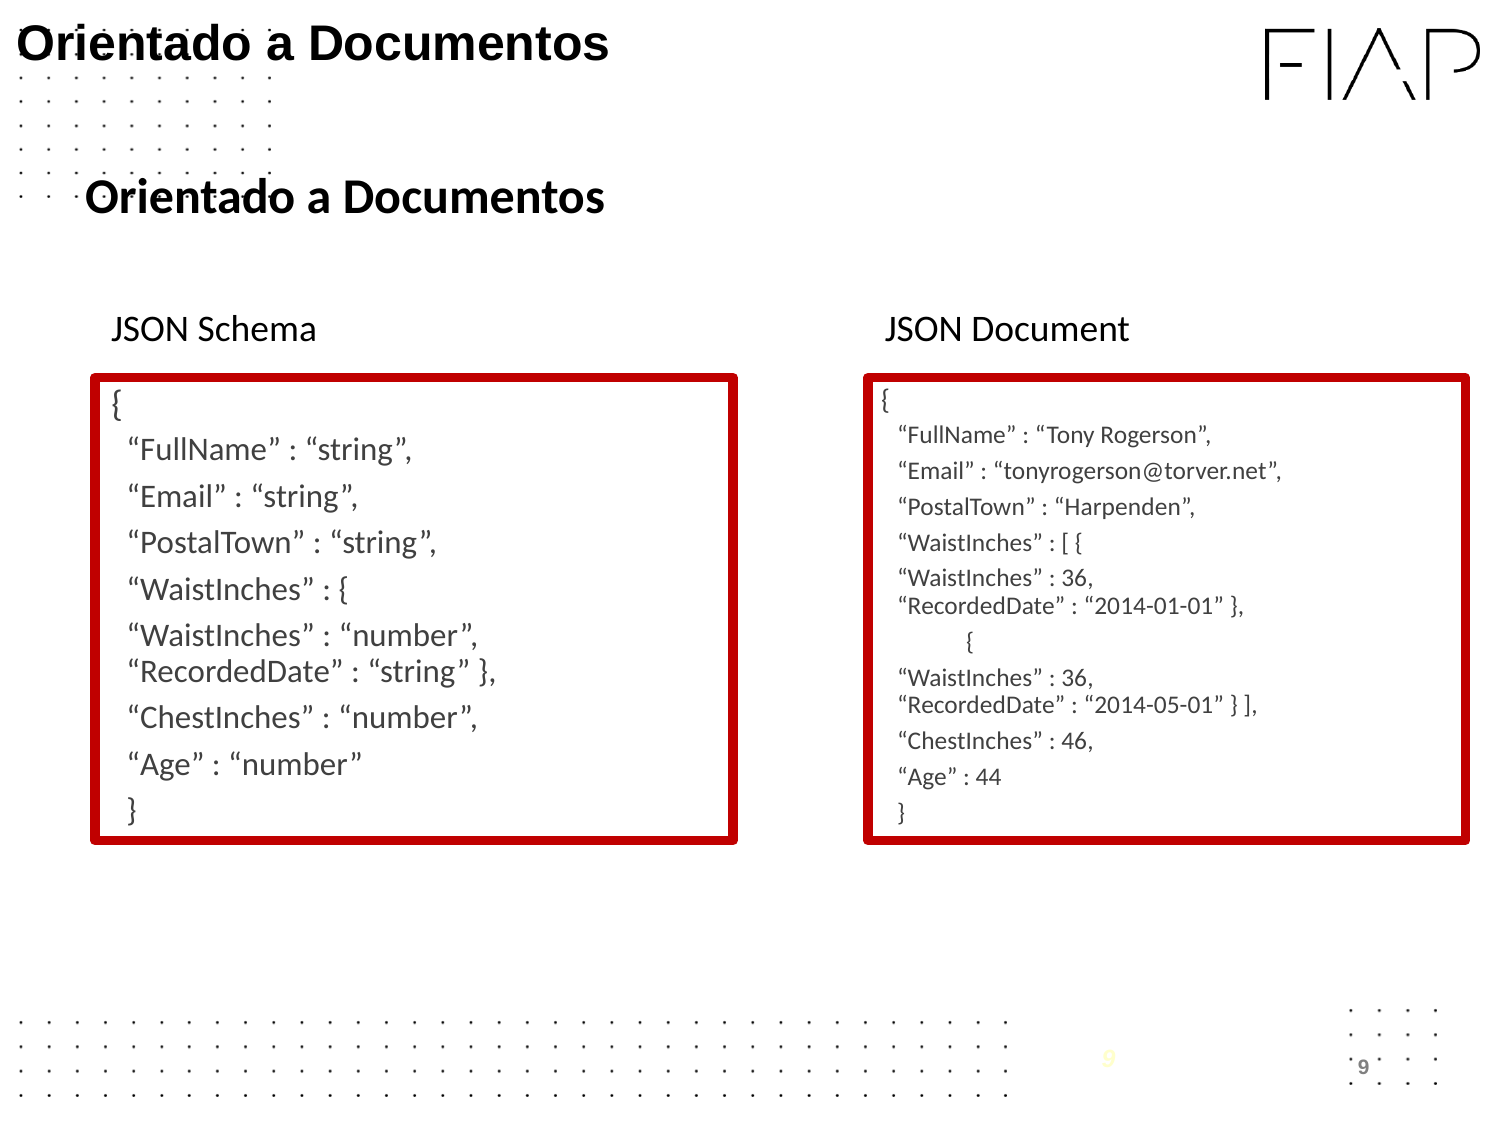

Orientado a Documentos
Orientado a Documentos
JSON Schema
JSON Document
  {
“FullName” : “Tony Rogerson”,
“Email” : “tonyrogerson@torver.net”,
“PostalTown” : “Harpenden”,
“WaistInches” : [ {
	“WaistInches” : 36,
	“RecordedDate” : “2014-01-01” },
	            {
	“WaistInches” : 36,
	“RecordedDate” : “2014-05-01” } ],
“ChestInches” : 46,
“Age” : 44
}
  {
“FullName” : “string”,
“Email” : “string”,
“PostalTown” : “string”,
“WaistInches” : {
	“WaistInches” : “number”,
	“RecordedDate” : “string” },
“ChestInches” : “number”,
“Age” : “number”
}